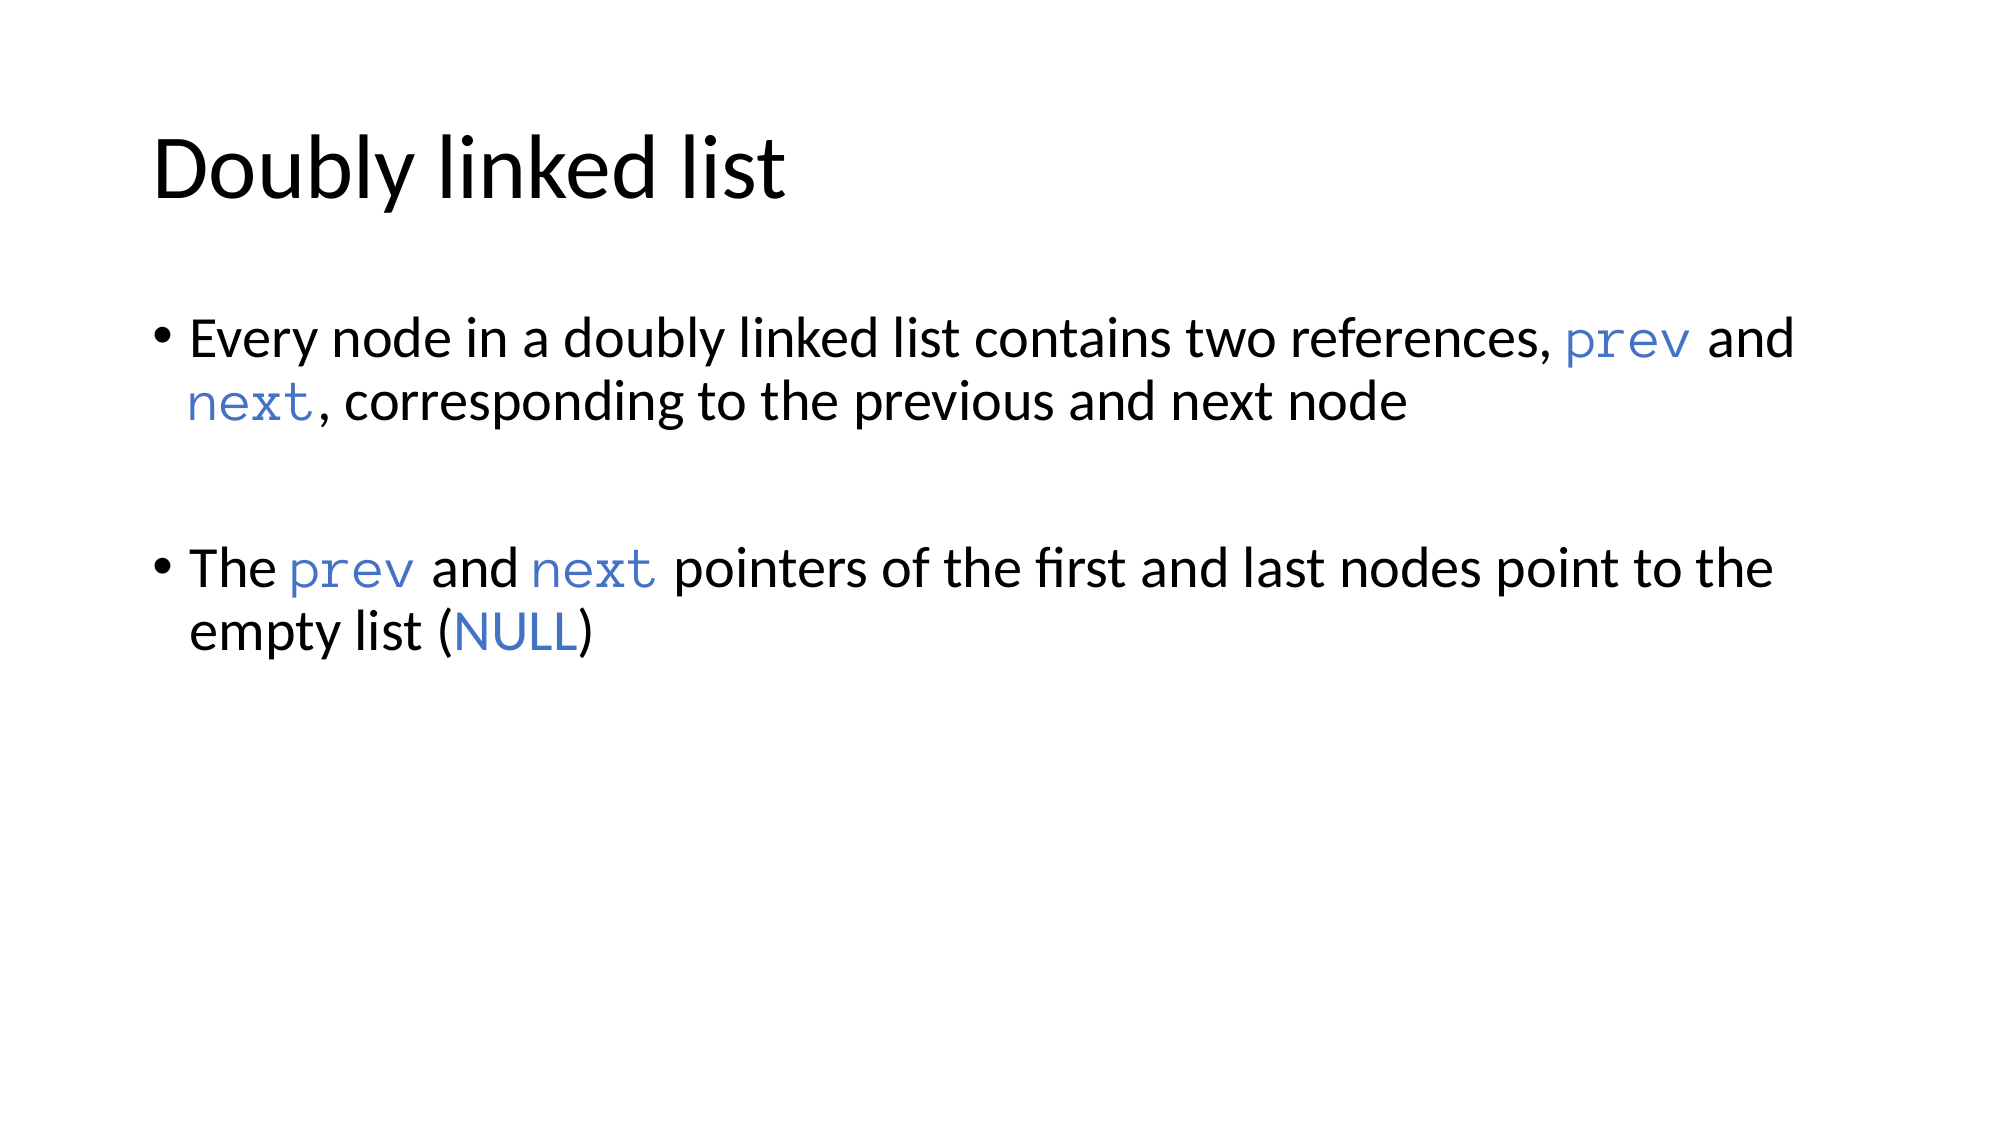

# Doubly linked list
Every node in a doubly linked list contains two references, prev and next, corresponding to the previous and next node

The prev and next pointers of the first and last nodes point to the empty list (NULL)